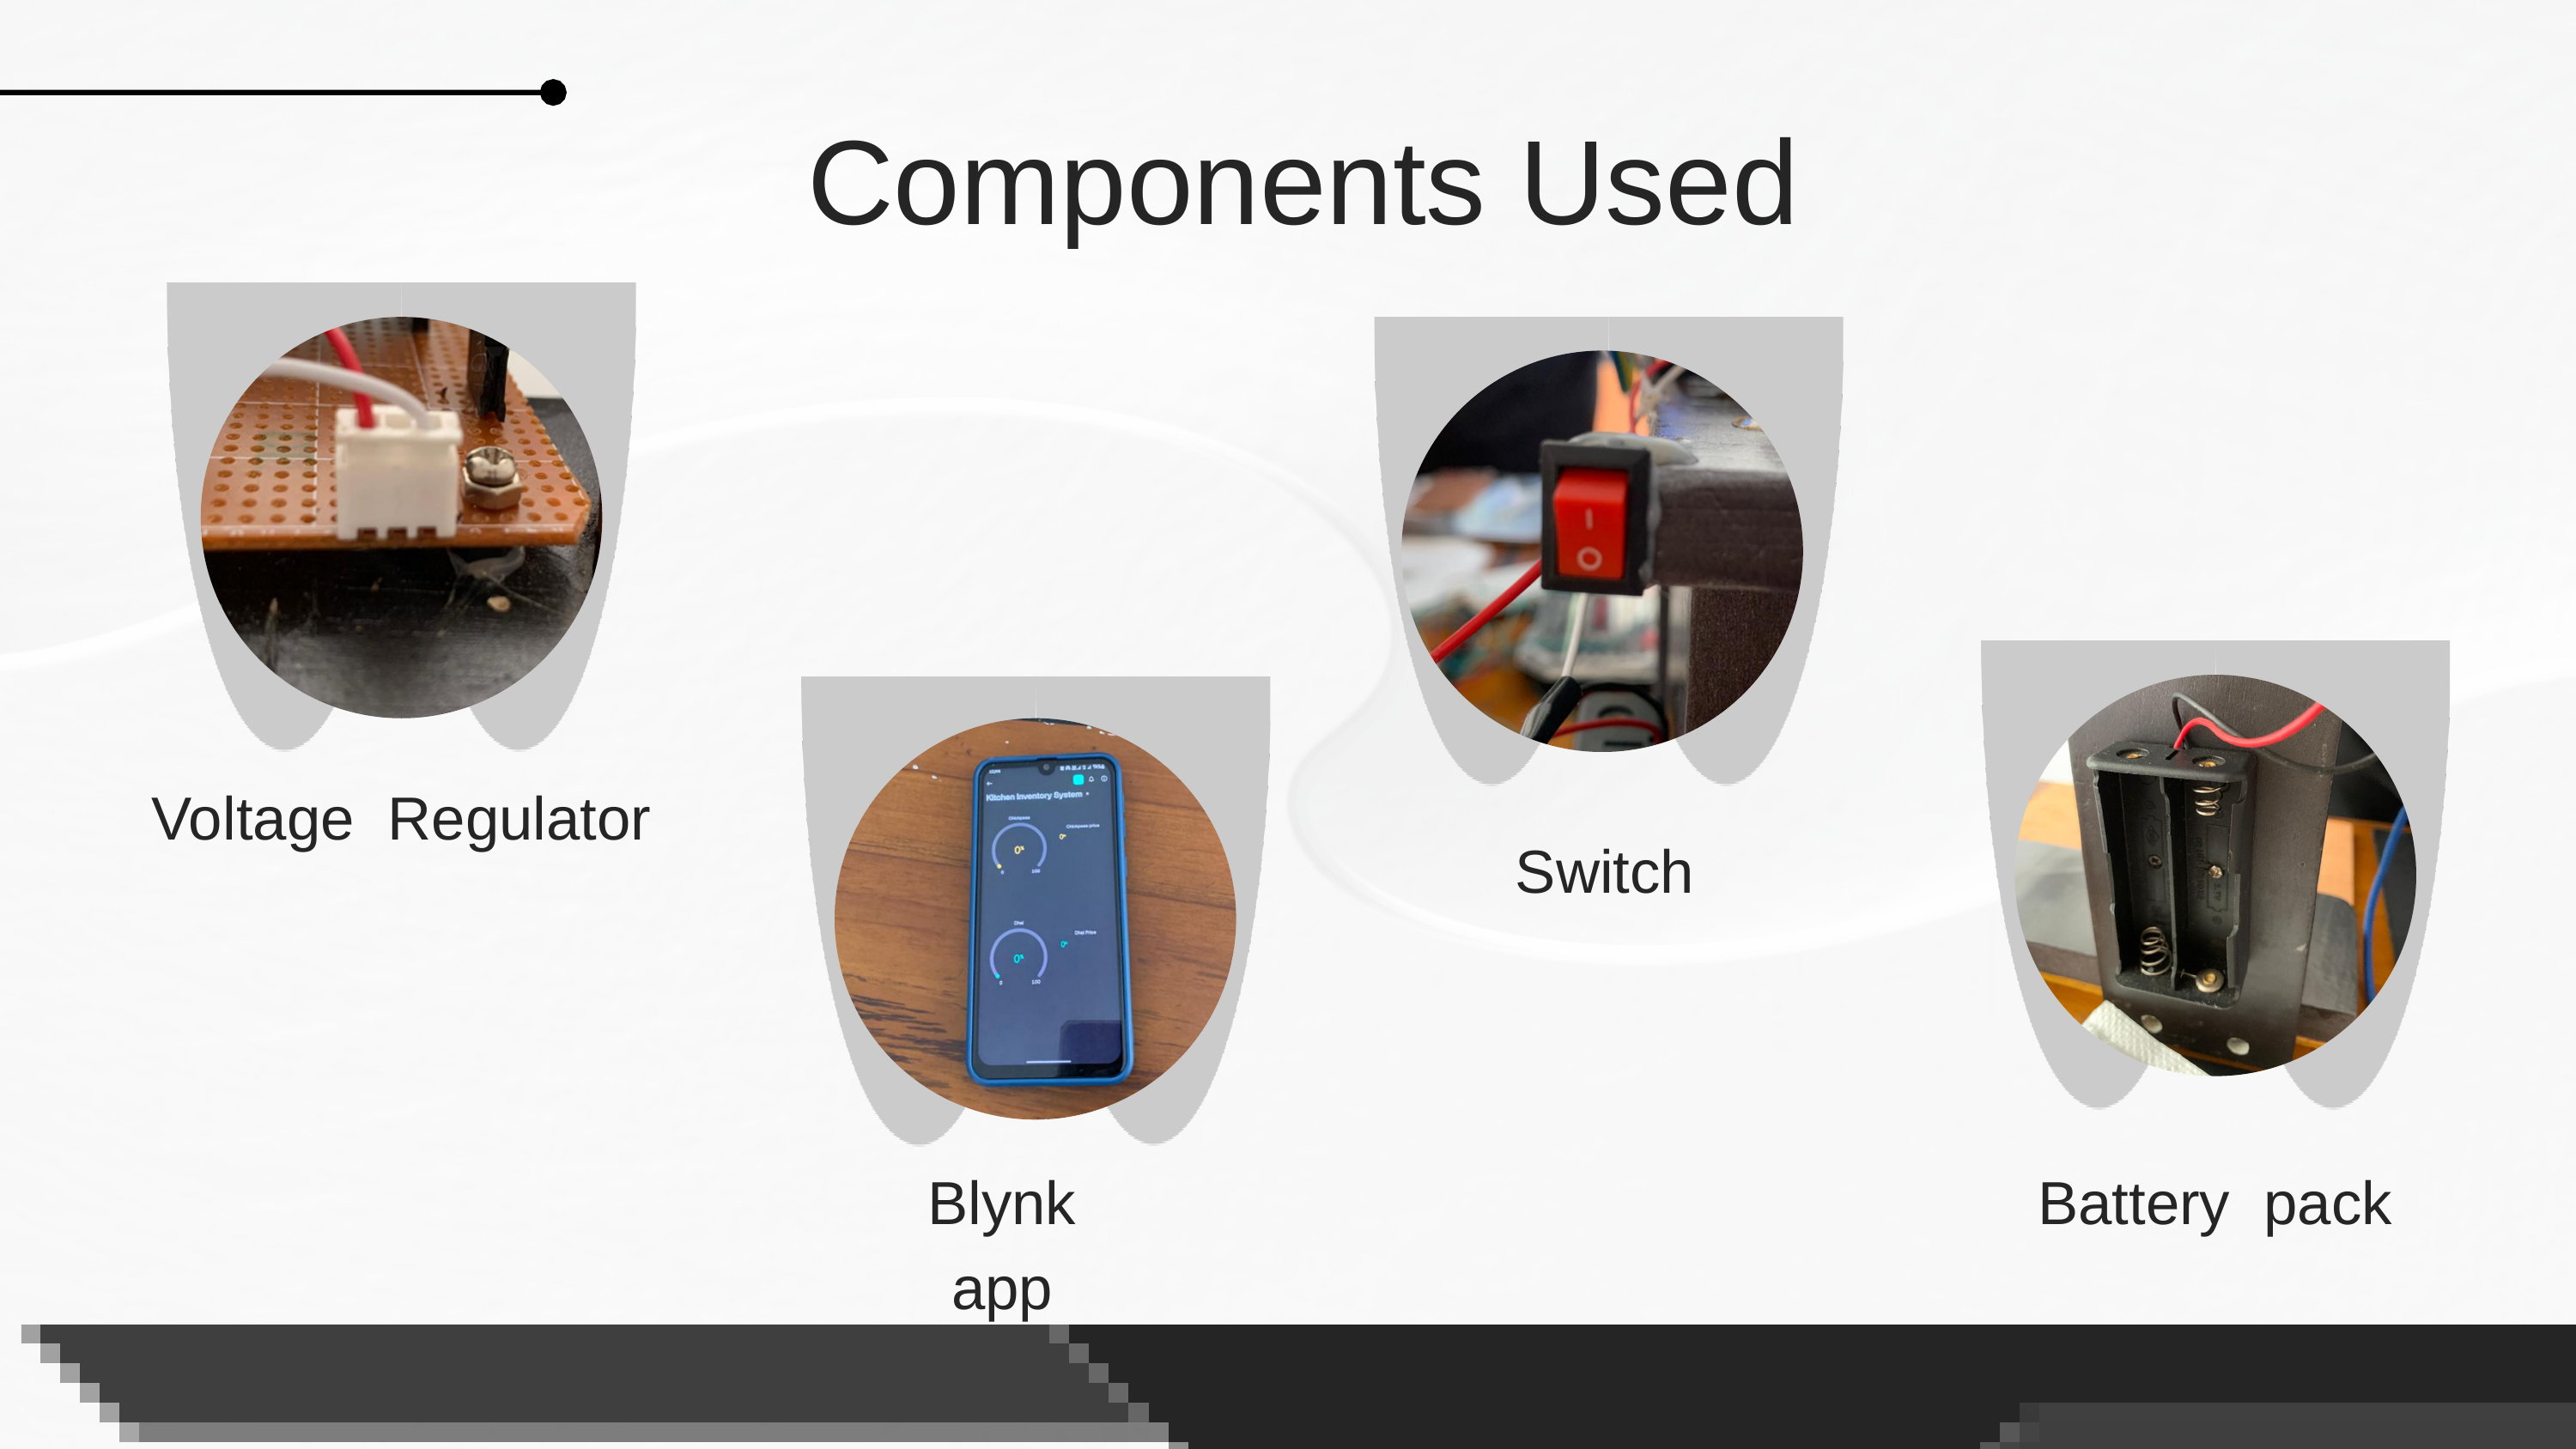

Components Used

Voltage  Regulator
Switch
Blynk app
Battery  pack